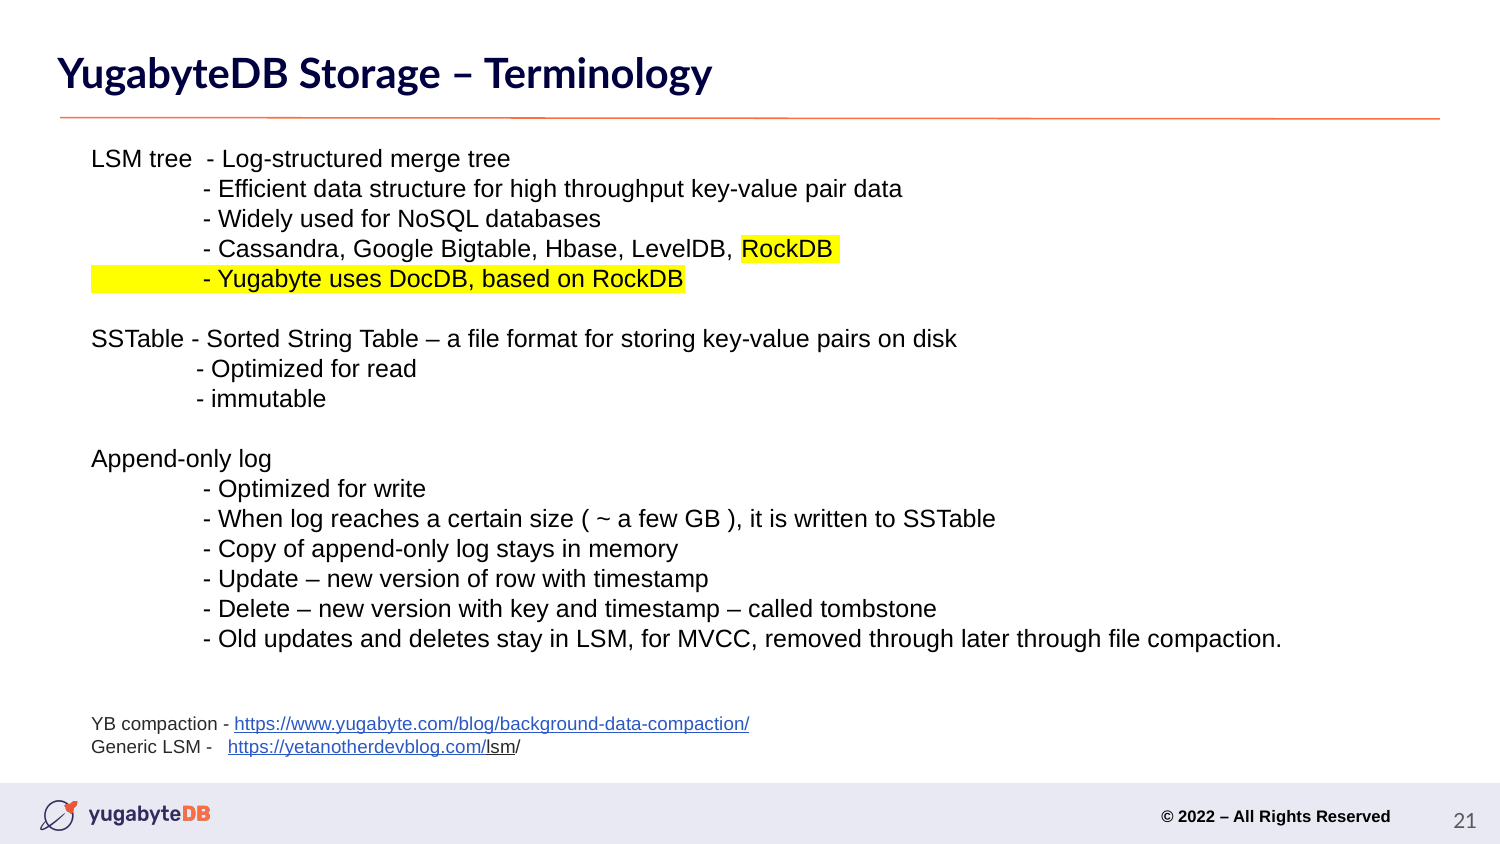

# YugabyteDB Storage – Terminology
LSM tree  - Log-structured merge tree
                - Efficient data structure for high throughput key-value pair data
                - Widely used for NoSQL databases
                - Cassandra, Google Bigtable, Hbase, LevelDB, RockDB
                - Yugabyte uses DocDB, based on RockDB

SSTable - Sorted String Table – a file format for storing key-value pairs on disk
               - Optimized for read
               - immutable

Append-only log
                - Optimized for write
                - When log reaches a certain size ( ~ a few GB ), it is written to SSTable
                - Copy of append-only log stays in memory
                - Update – new version of row with timestamp
                - Delete – new version with key and timestamp – called tombstone
                - Old updates and deletes stay in LSM, for MVCC, removed through later through file compaction.

YB compaction - https://www.yugabyte.com/blog/background-data-compaction/
Generic LSM -   https://yetanotherdevblog.com/lsm/

21